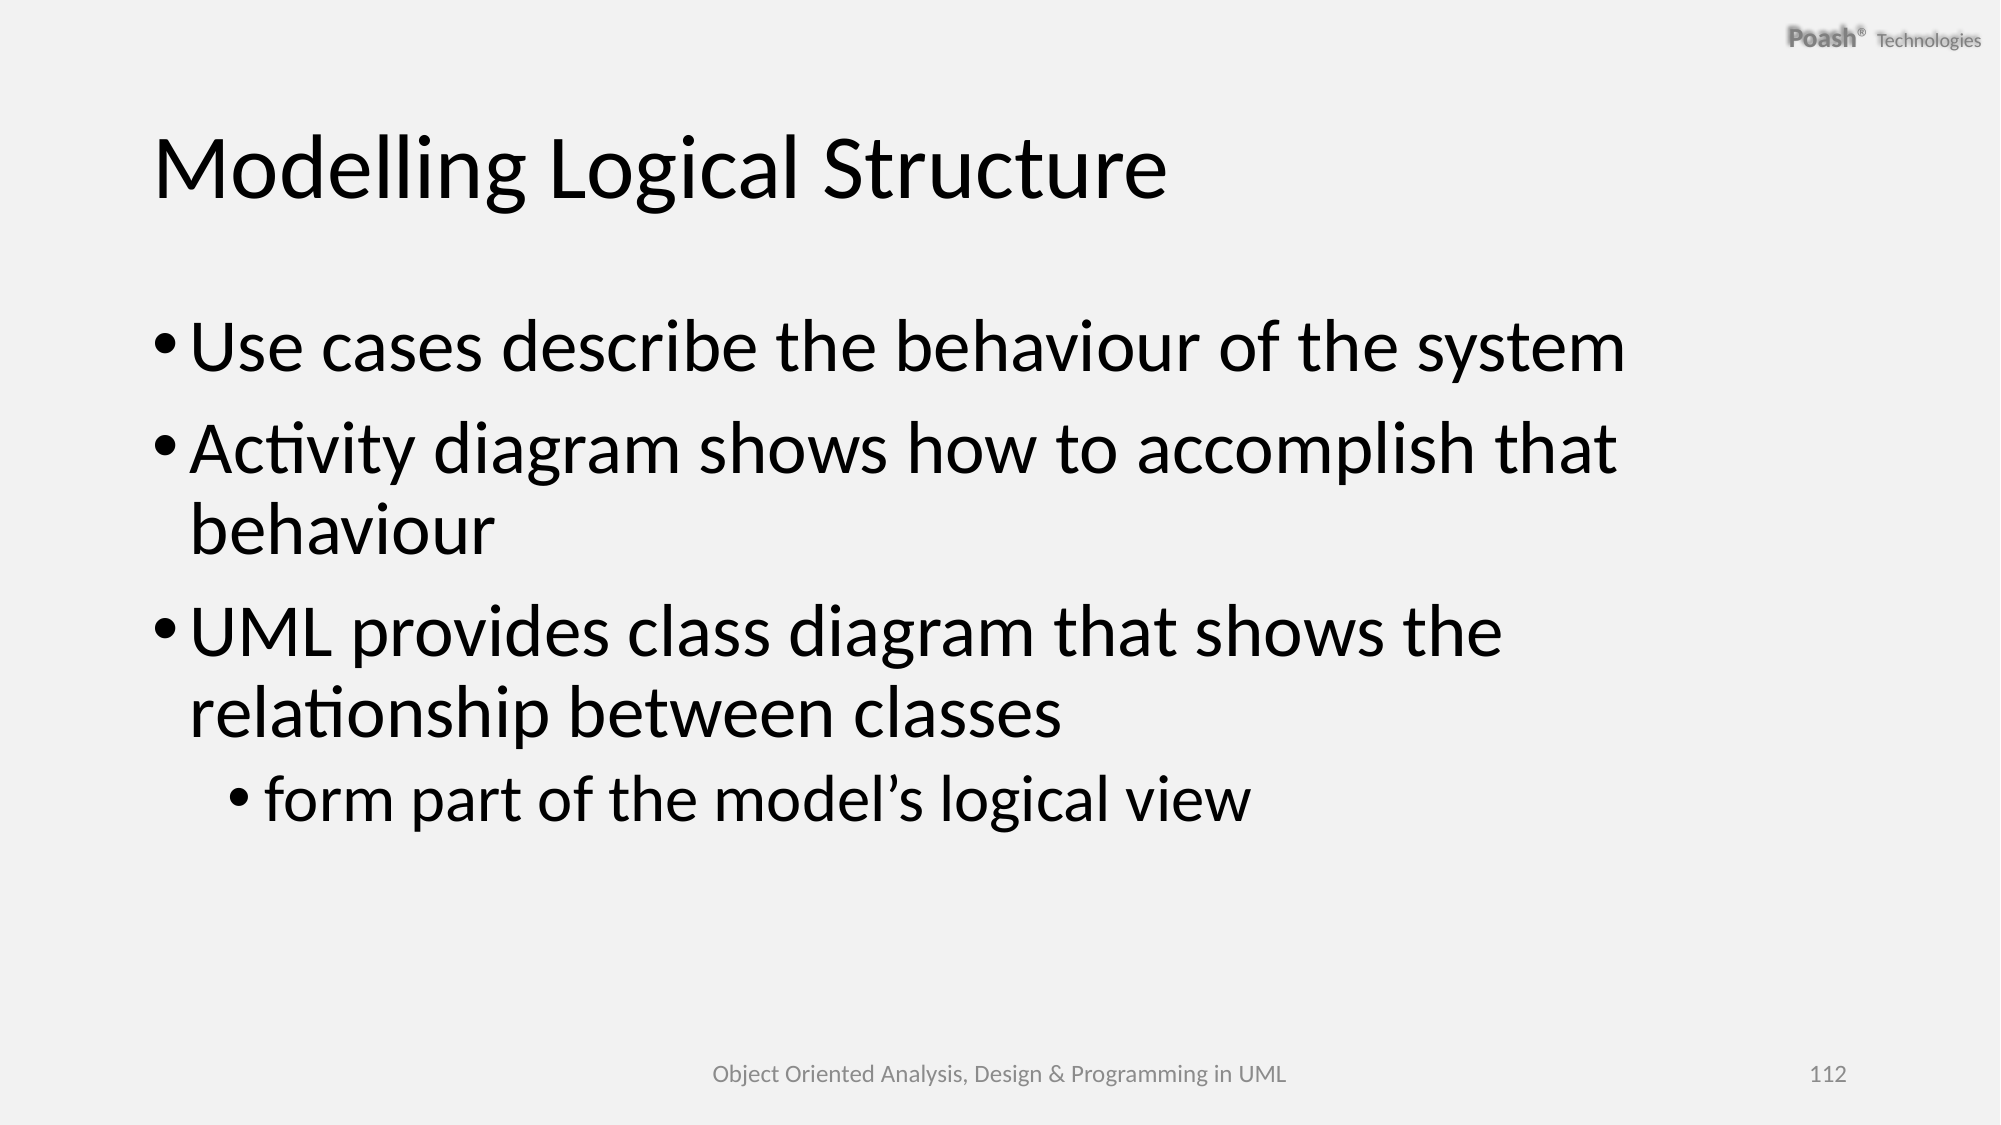

# Modelling Logical Structure
Use cases describe the behaviour of the system
Activity diagram shows how to accomplish that behaviour
UML provides class diagram that shows the relationship between classes
form part of the model’s logical view
Object Oriented Analysis, Design & Programming in UML
112